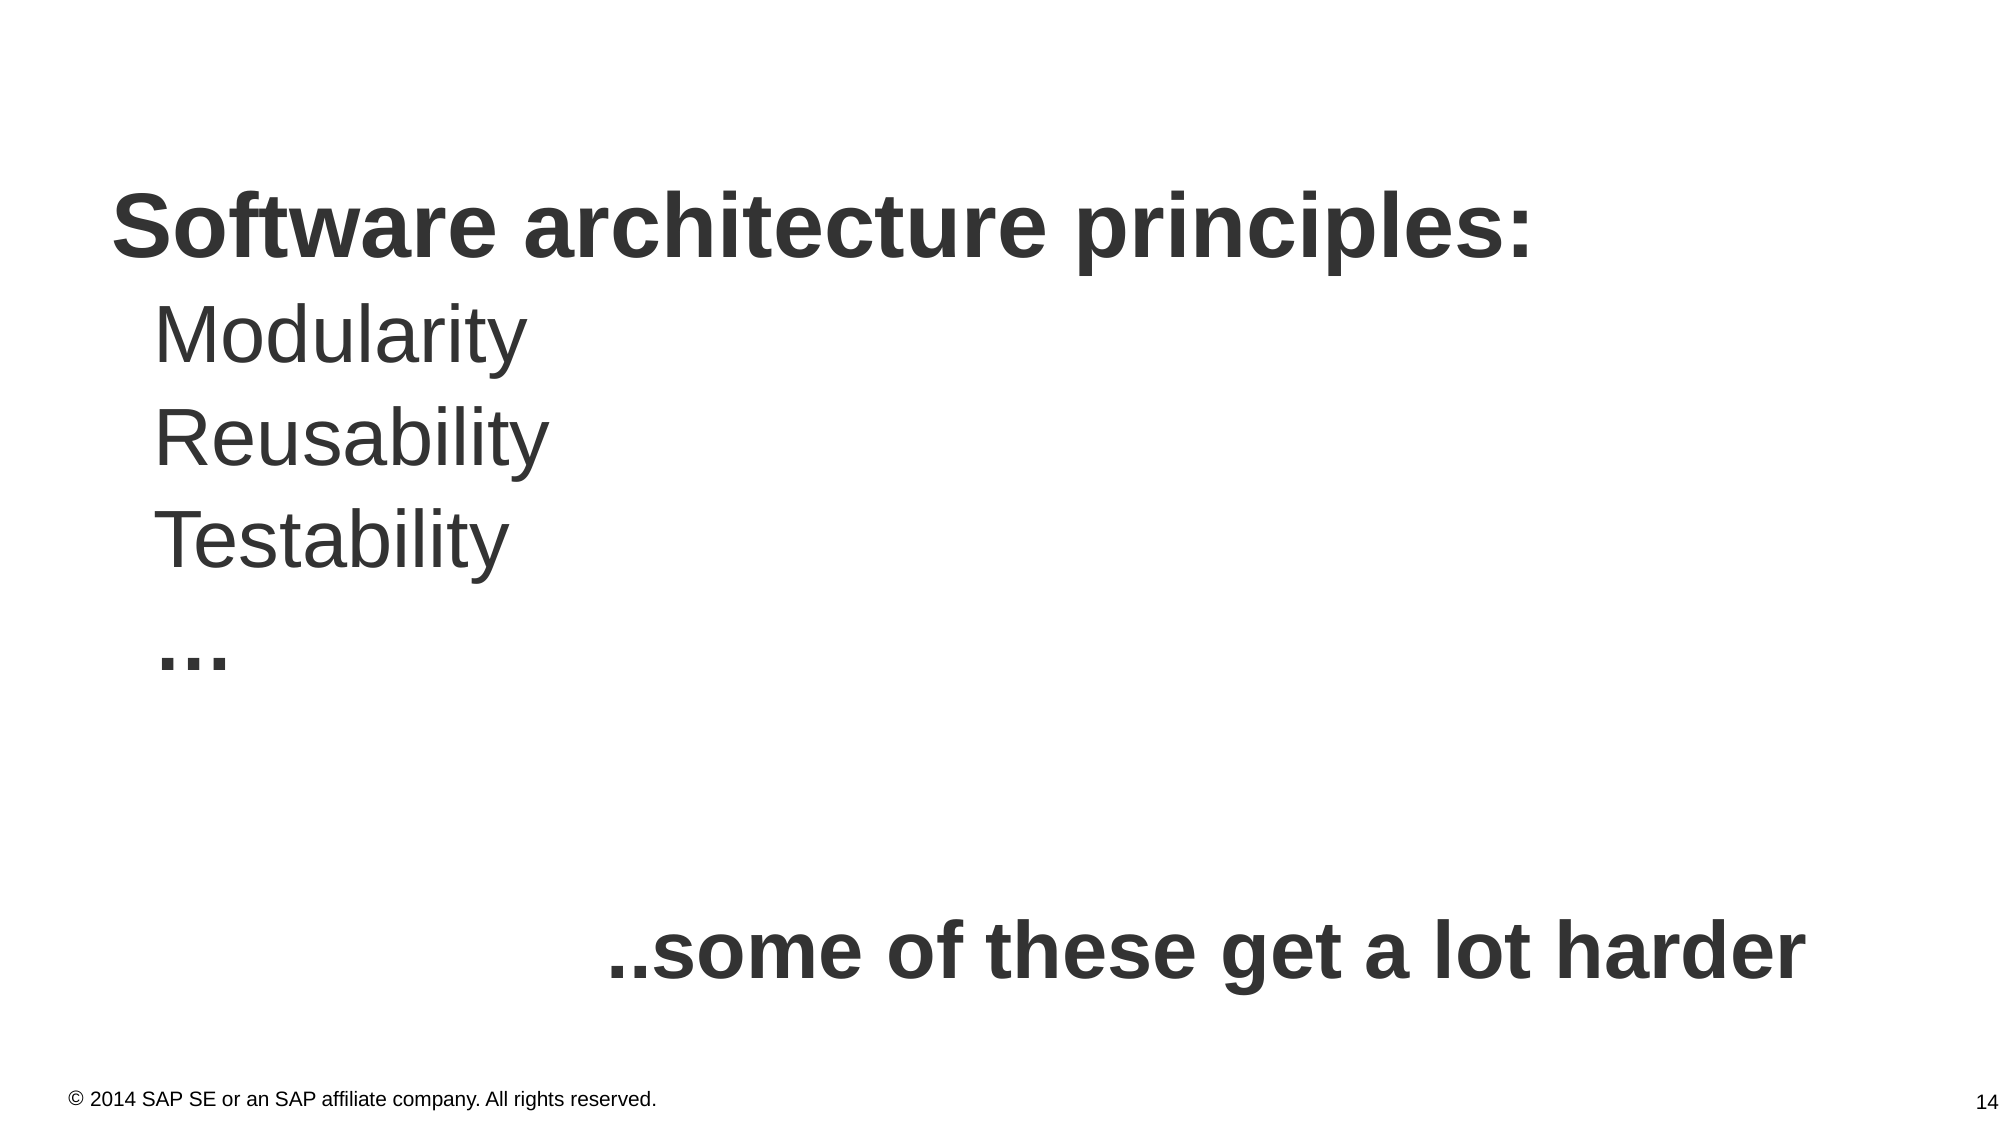

Software architecture principles:
Modularity
Reusability
Testability
…

..some of these get a lot harder